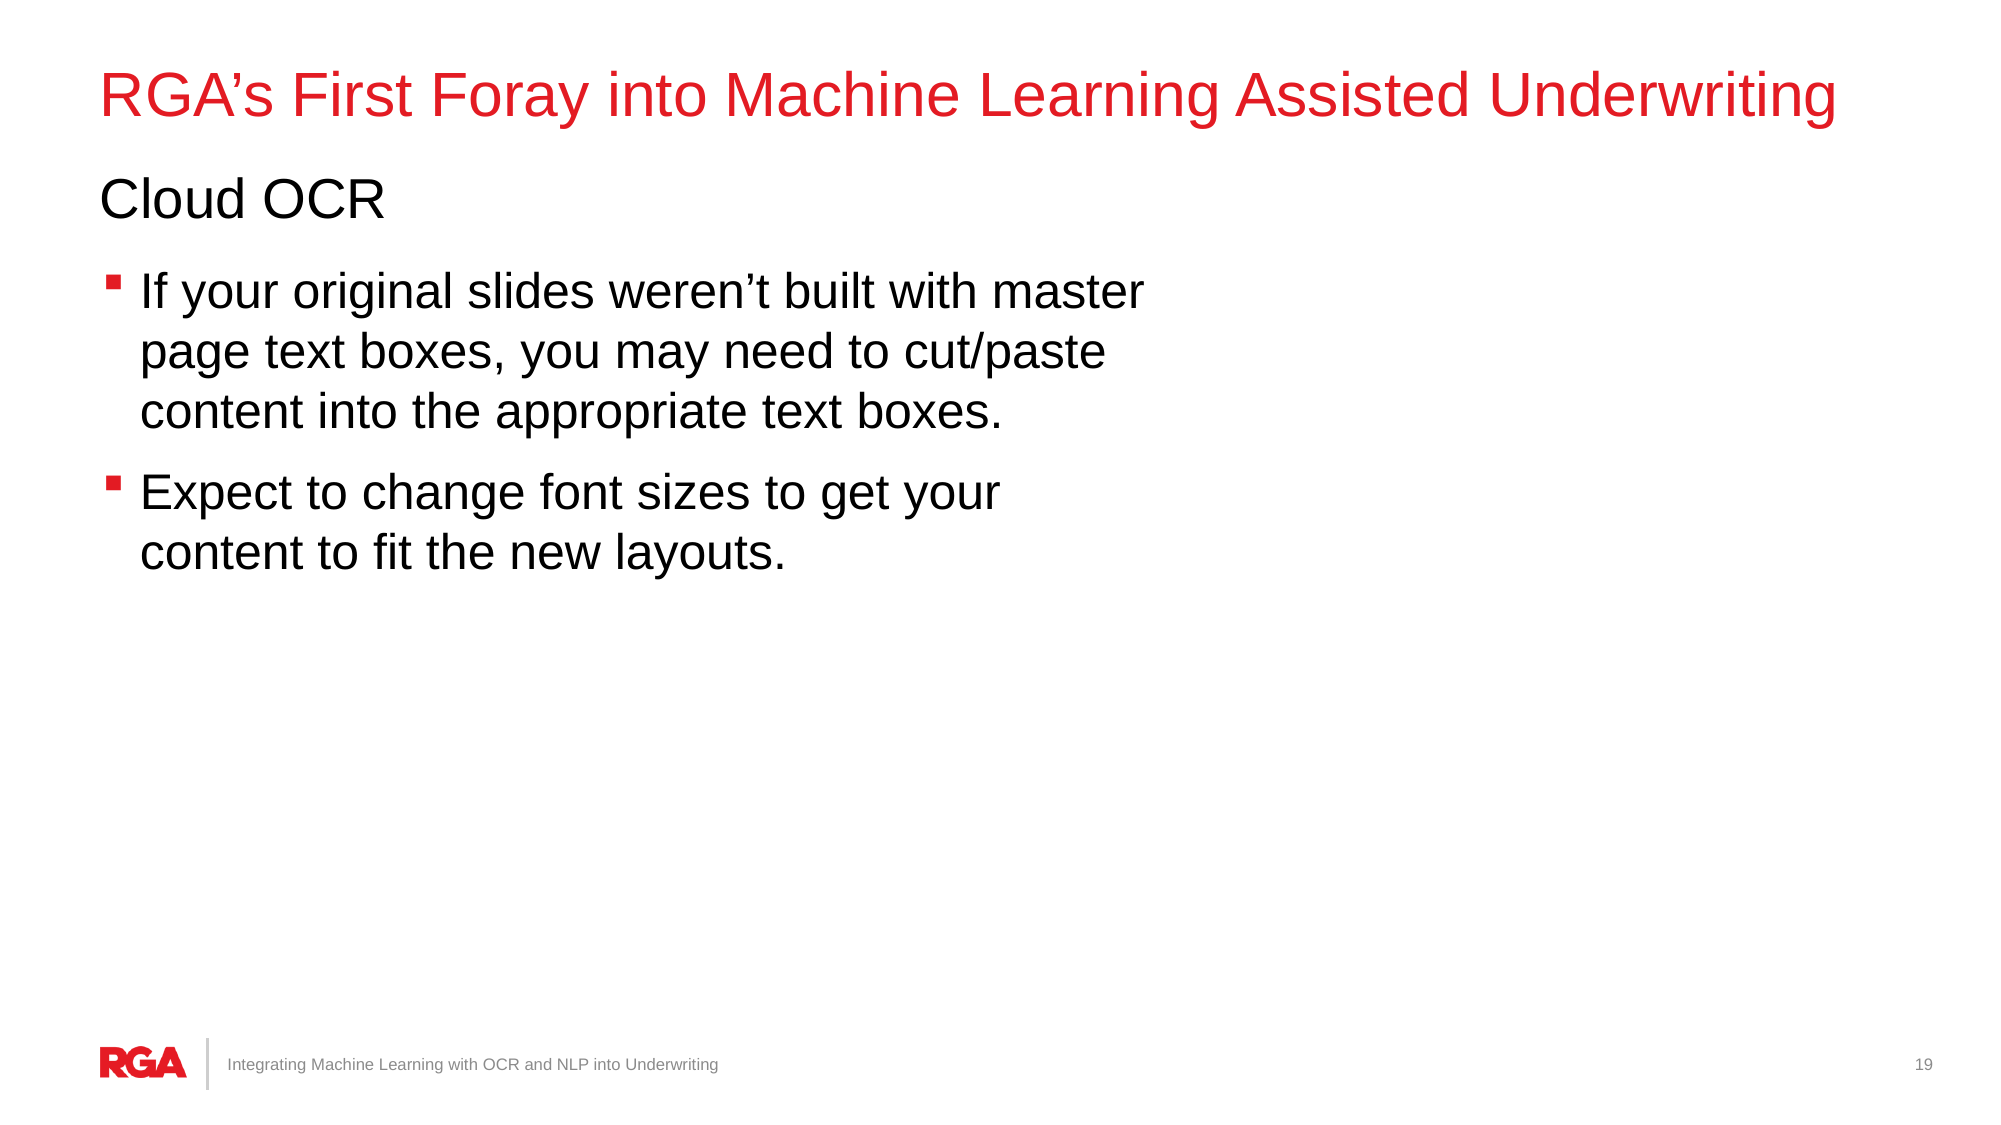

# RGA’s First Foray into Machine Learning Assisted Underwriting
Cloud OCR
If your original slides weren’t built with master page text boxes, you may need to cut/paste content into the appropriate text boxes.
Expect to change font sizes to get your content to fit the new layouts.

Integrating Machine Learning with OCR and NLP into Underwriting
19